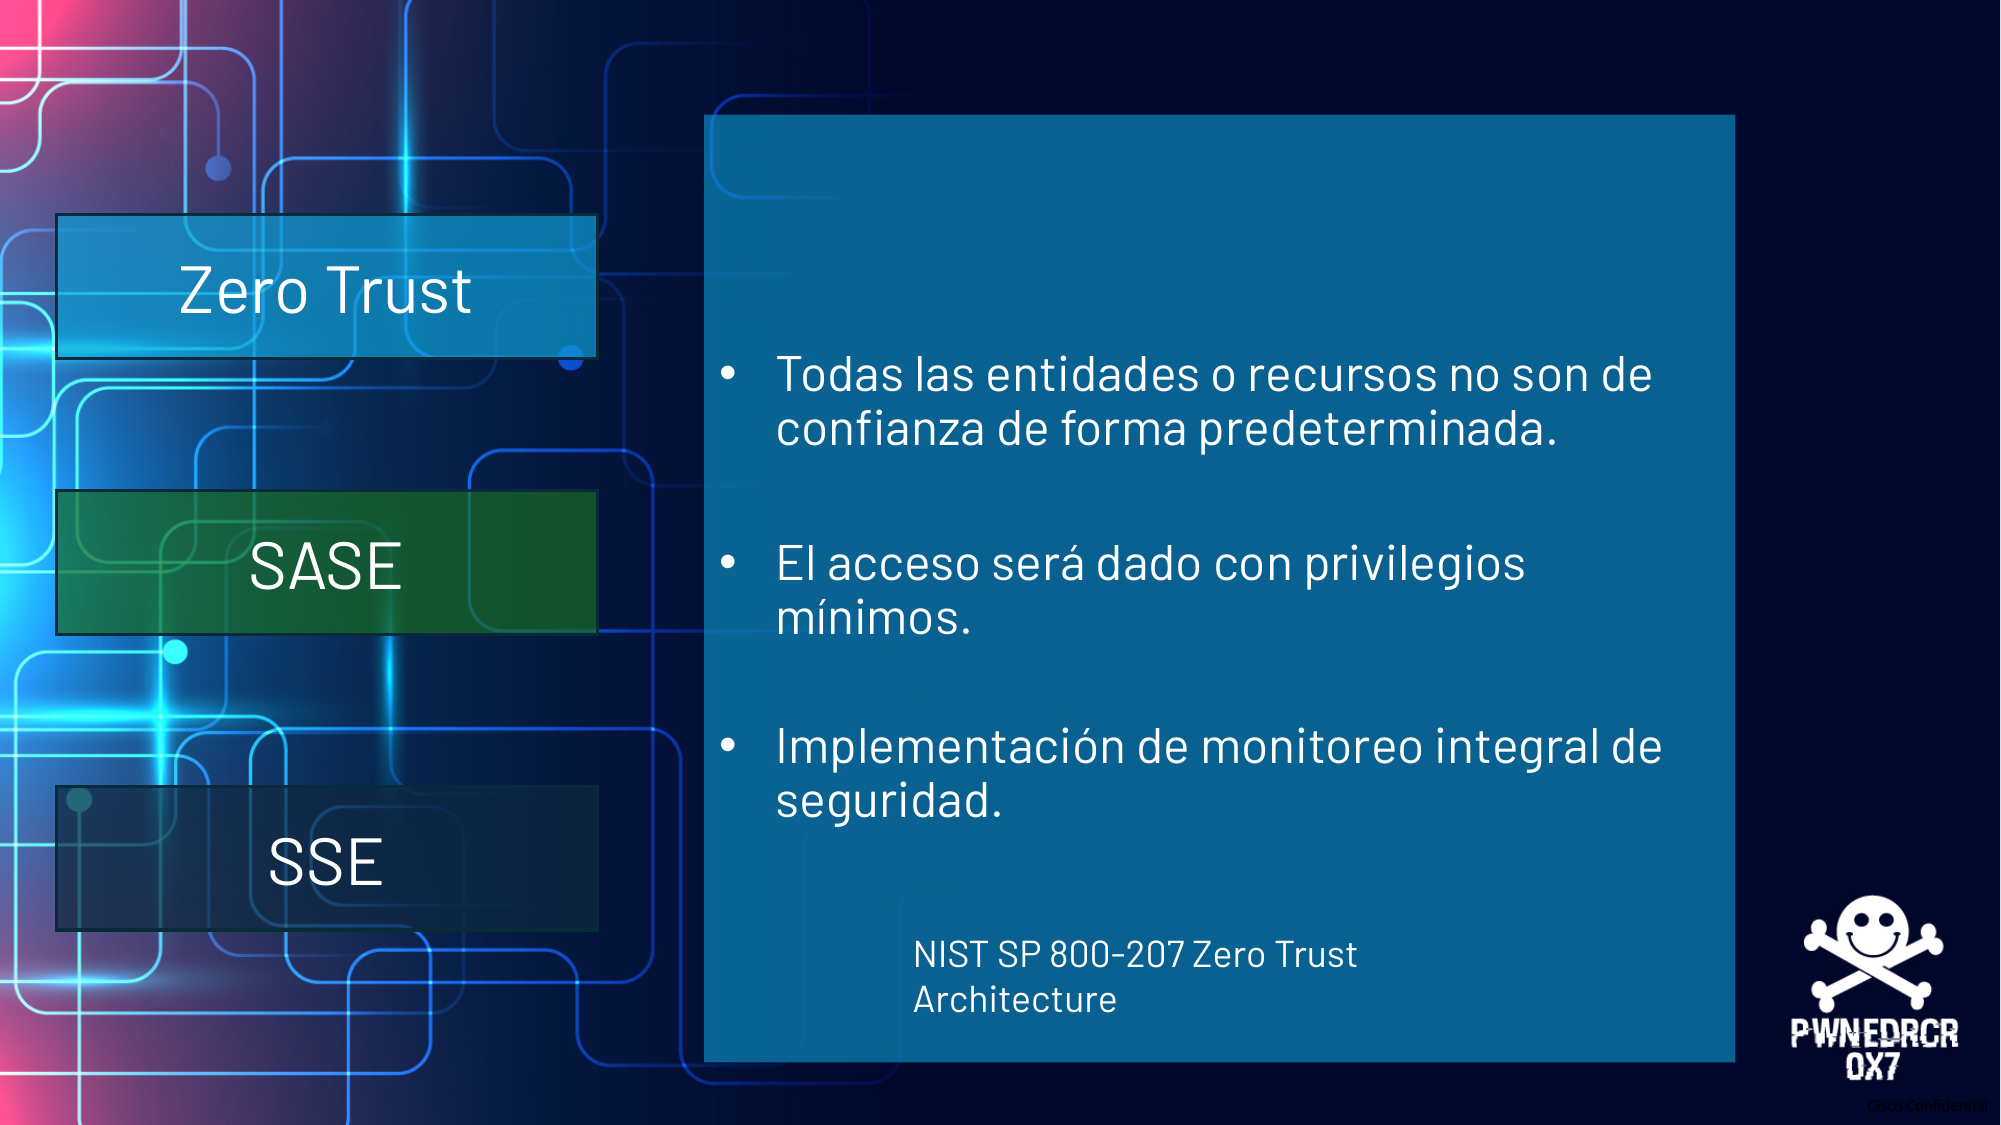

Todas las entidades o recursos no son de confianza de forma predeterminada.
El acceso será dado con privilegios mínimos.
Implementación de monitoreo integral de seguridad.
Zero Trust
SASE
SSE
NIST SP 800-207 Zero Trust Architecture